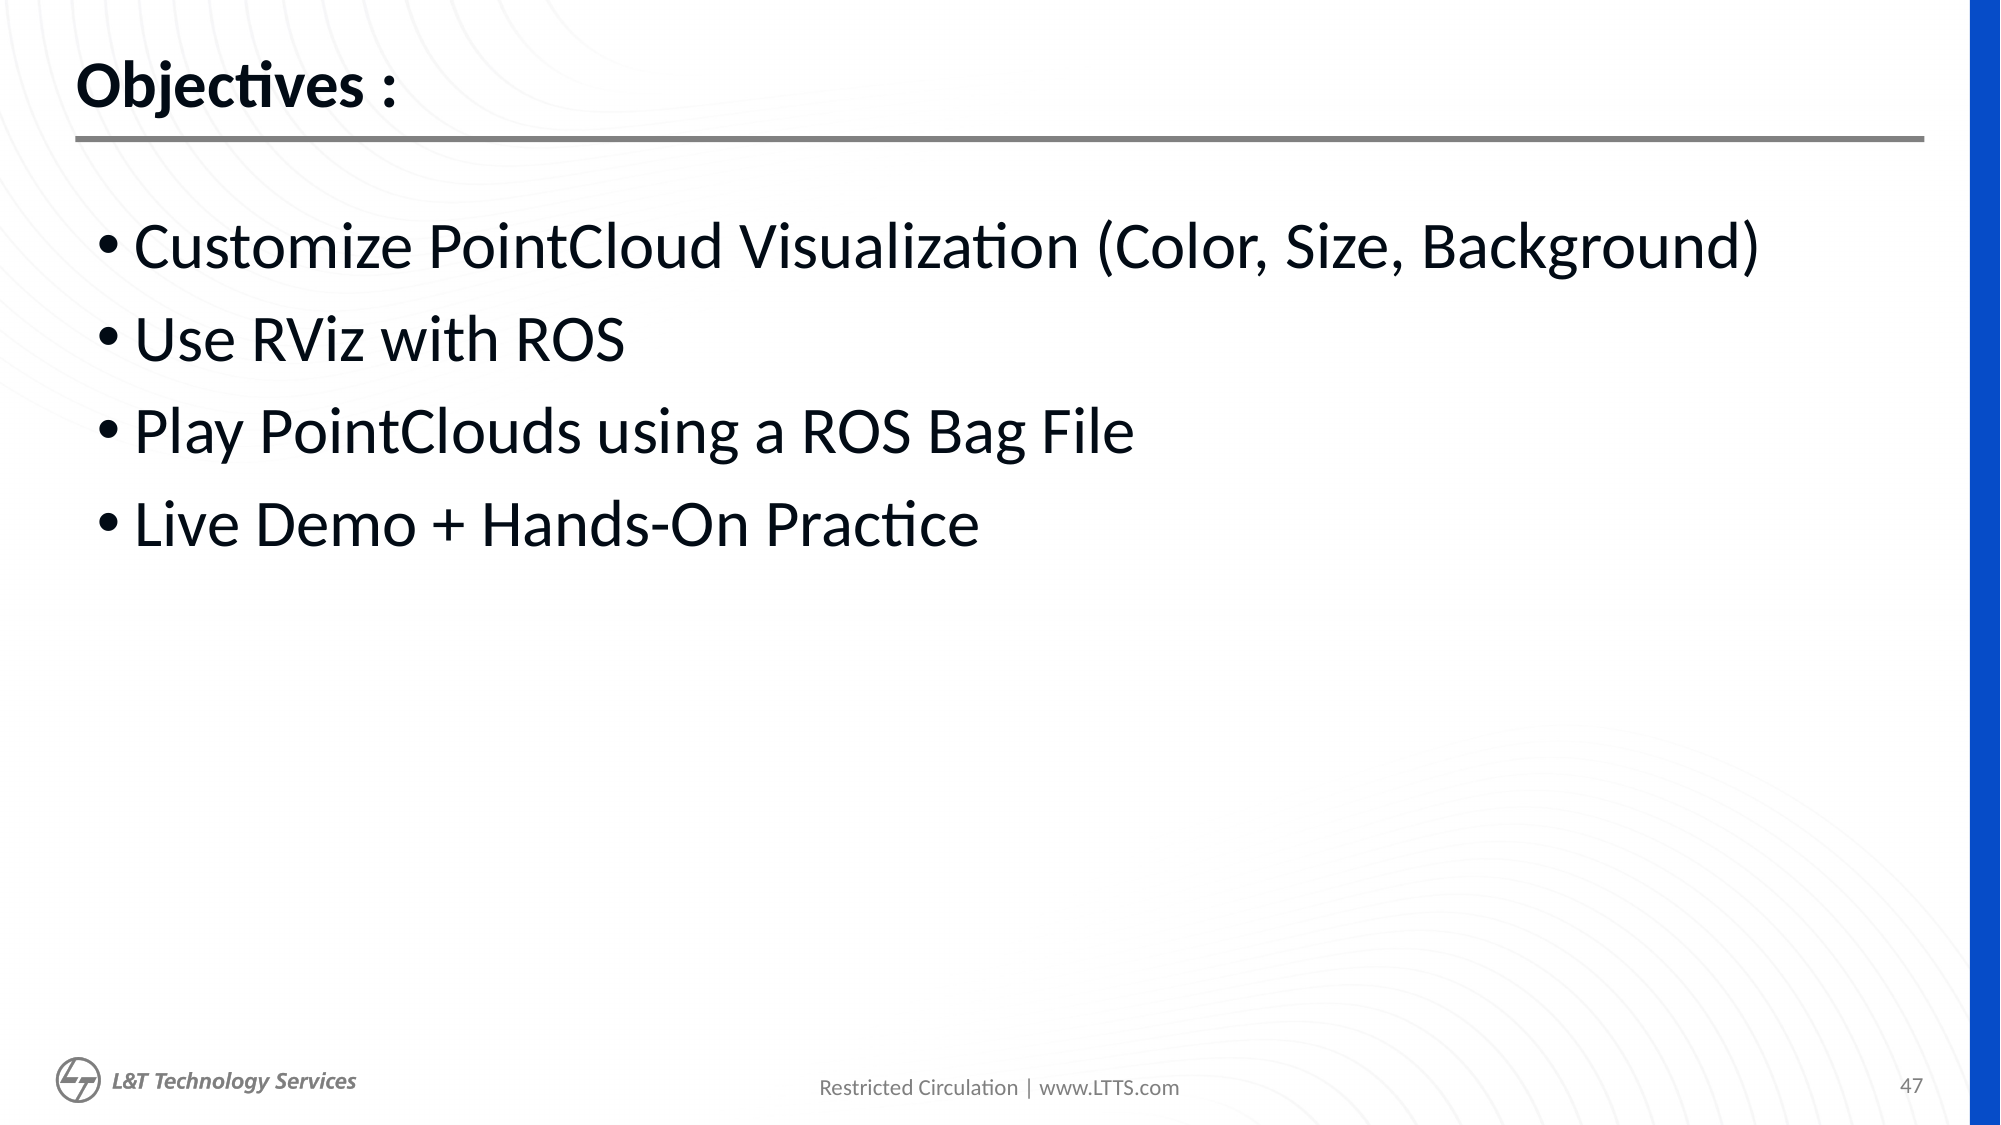

# Objectives :
Customize PointCloud Visualization (Color, Size, Background)
Use RViz with ROS
Play PointClouds using a ROS Bag File
Live Demo + Hands-On Practice